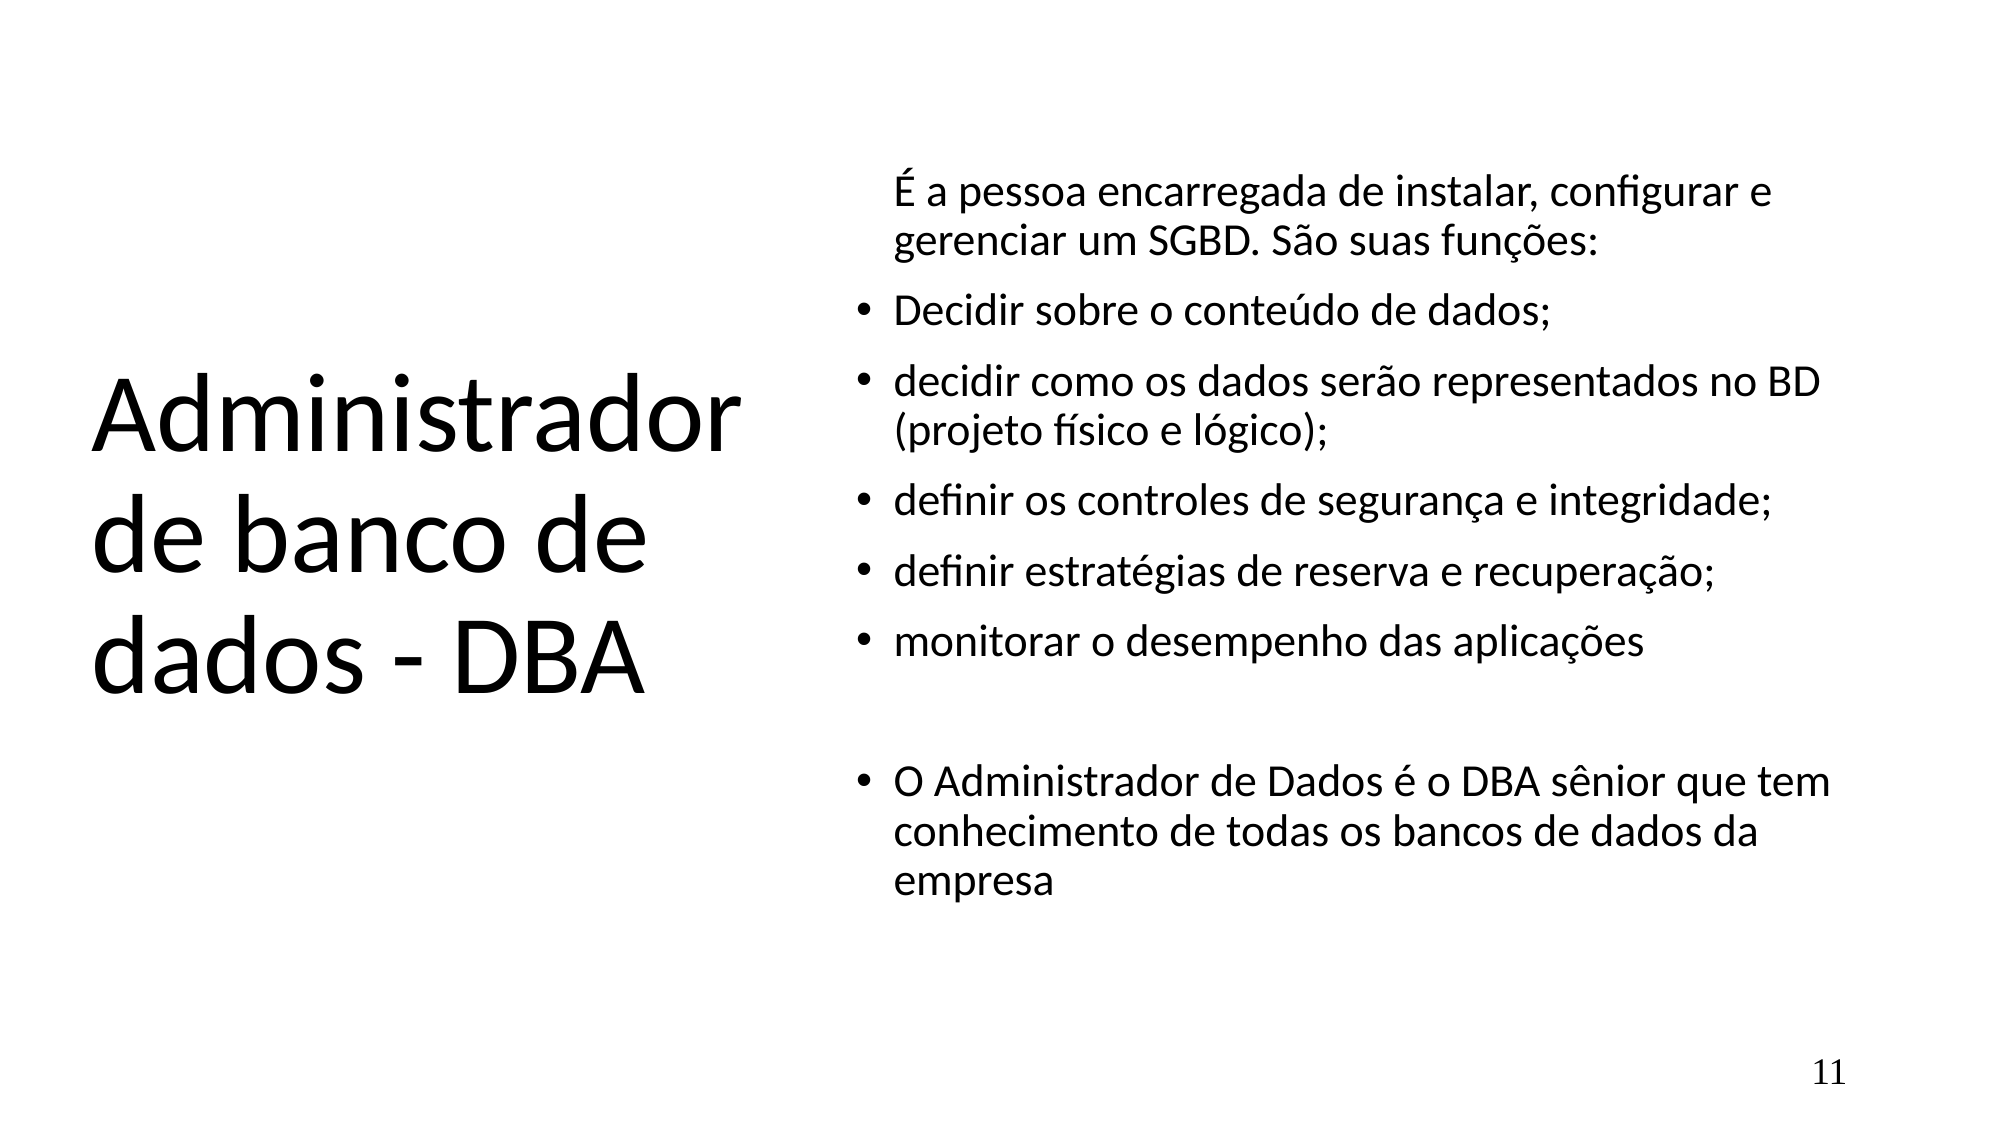

# Administrador de banco de dados - DBA
	É a pessoa encarregada de instalar, configurar e gerenciar um SGBD. São suas funções:
Decidir sobre o conteúdo de dados;
decidir como os dados serão representados no BD (projeto físico e lógico);
definir os controles de segurança e integridade;
definir estratégias de reserva e recuperação;
monitorar o desempenho das aplicações

O Administrador de Dados é o DBA sênior que tem conhecimento de todas os bancos de dados da empresa
11